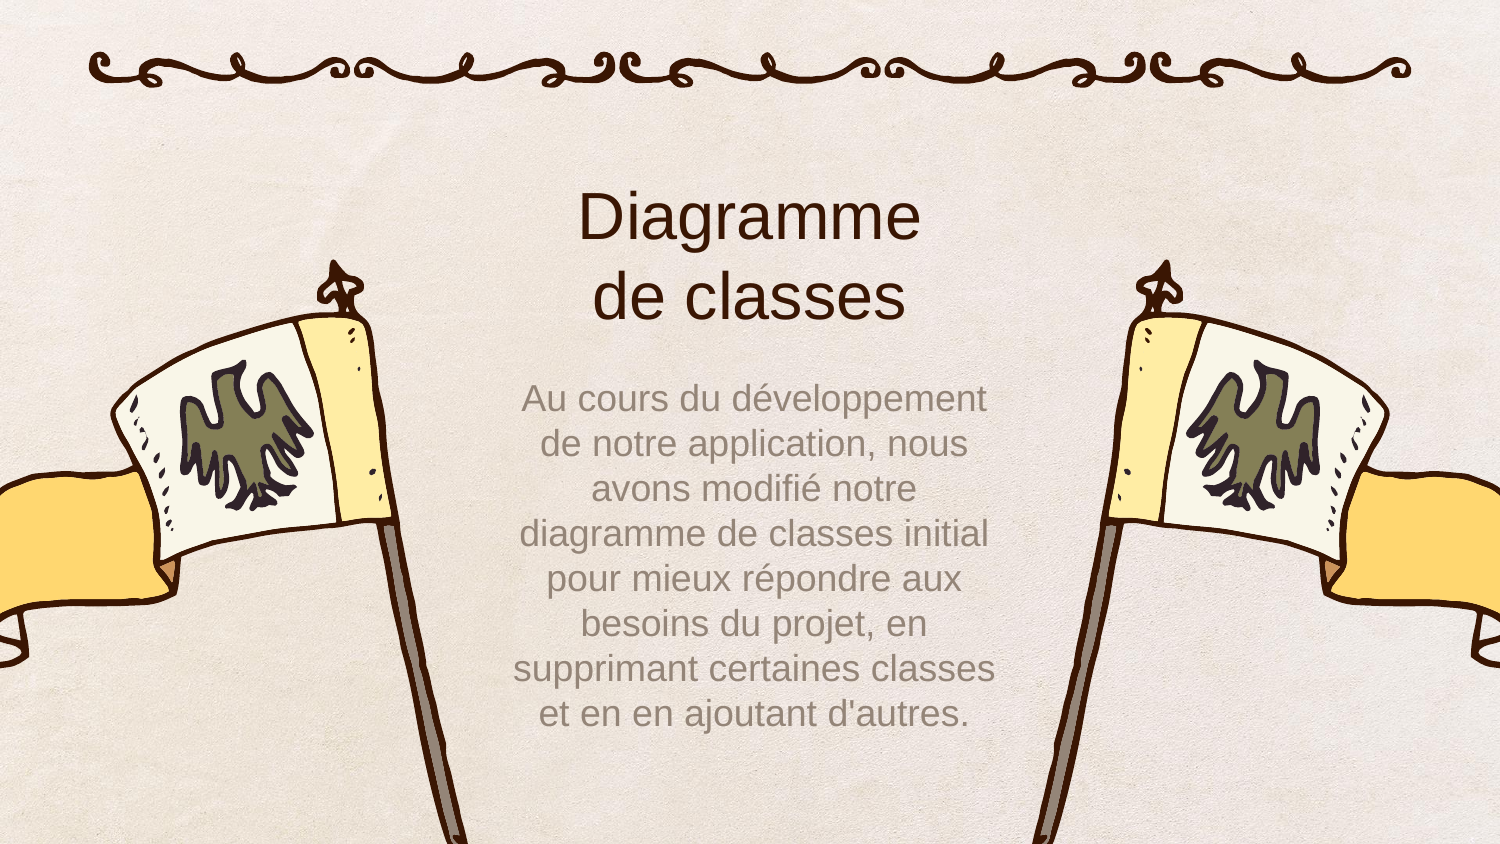

# Diagramme de classes

Au cours du développement de notre application, nous avons modifié notre diagramme de classes initial pour mieux répondre aux besoins du projet, en supprimant certaines classes et en en ajoutant d'autres.